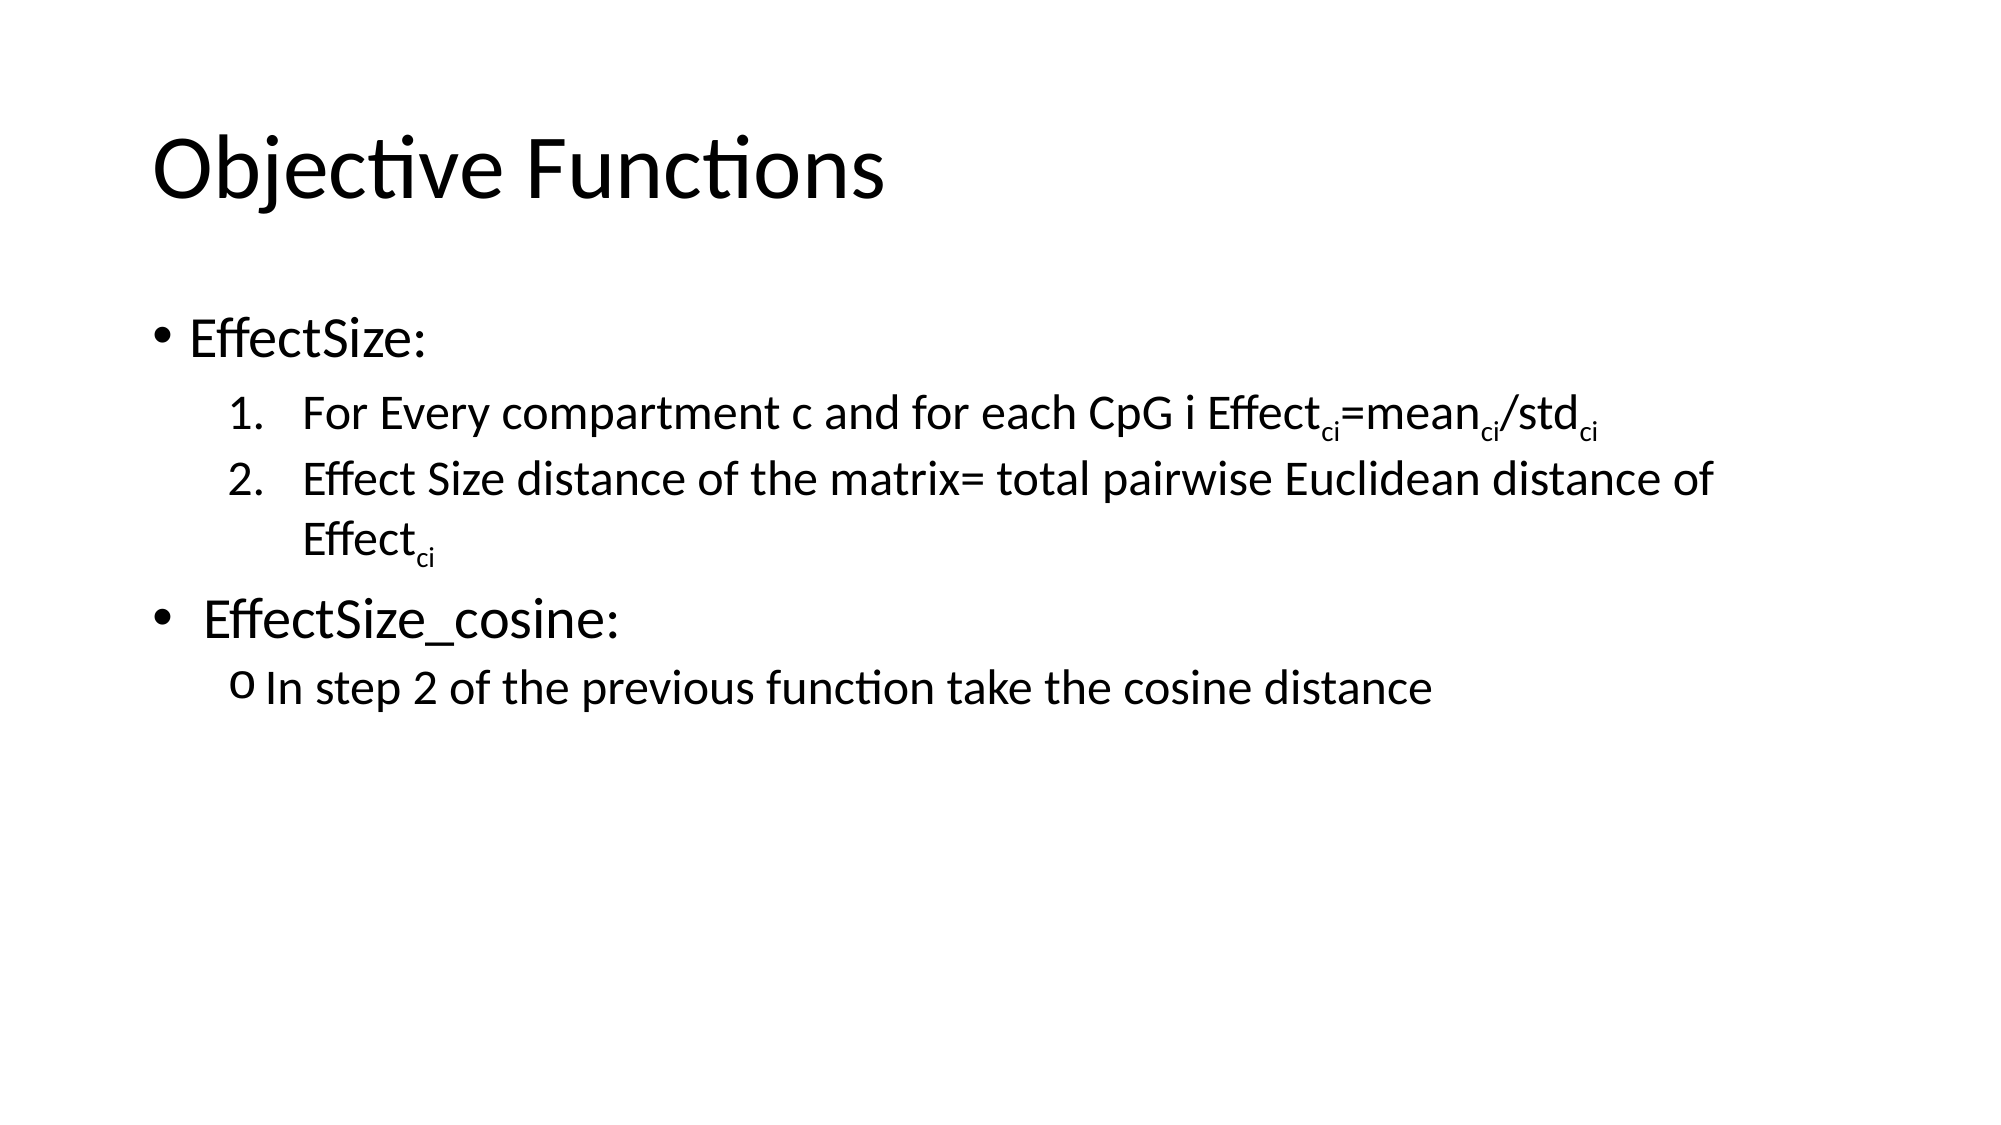

# Objective Functions
EffectSize:
For Every compartment c and for each CpG i Effectci=meanci/stdci
Effect Size distance of the matrix= total pairwise Euclidean distance of  Effectci
 EffectSize_cosine:
In step 2 of the previous function take the cosine distance